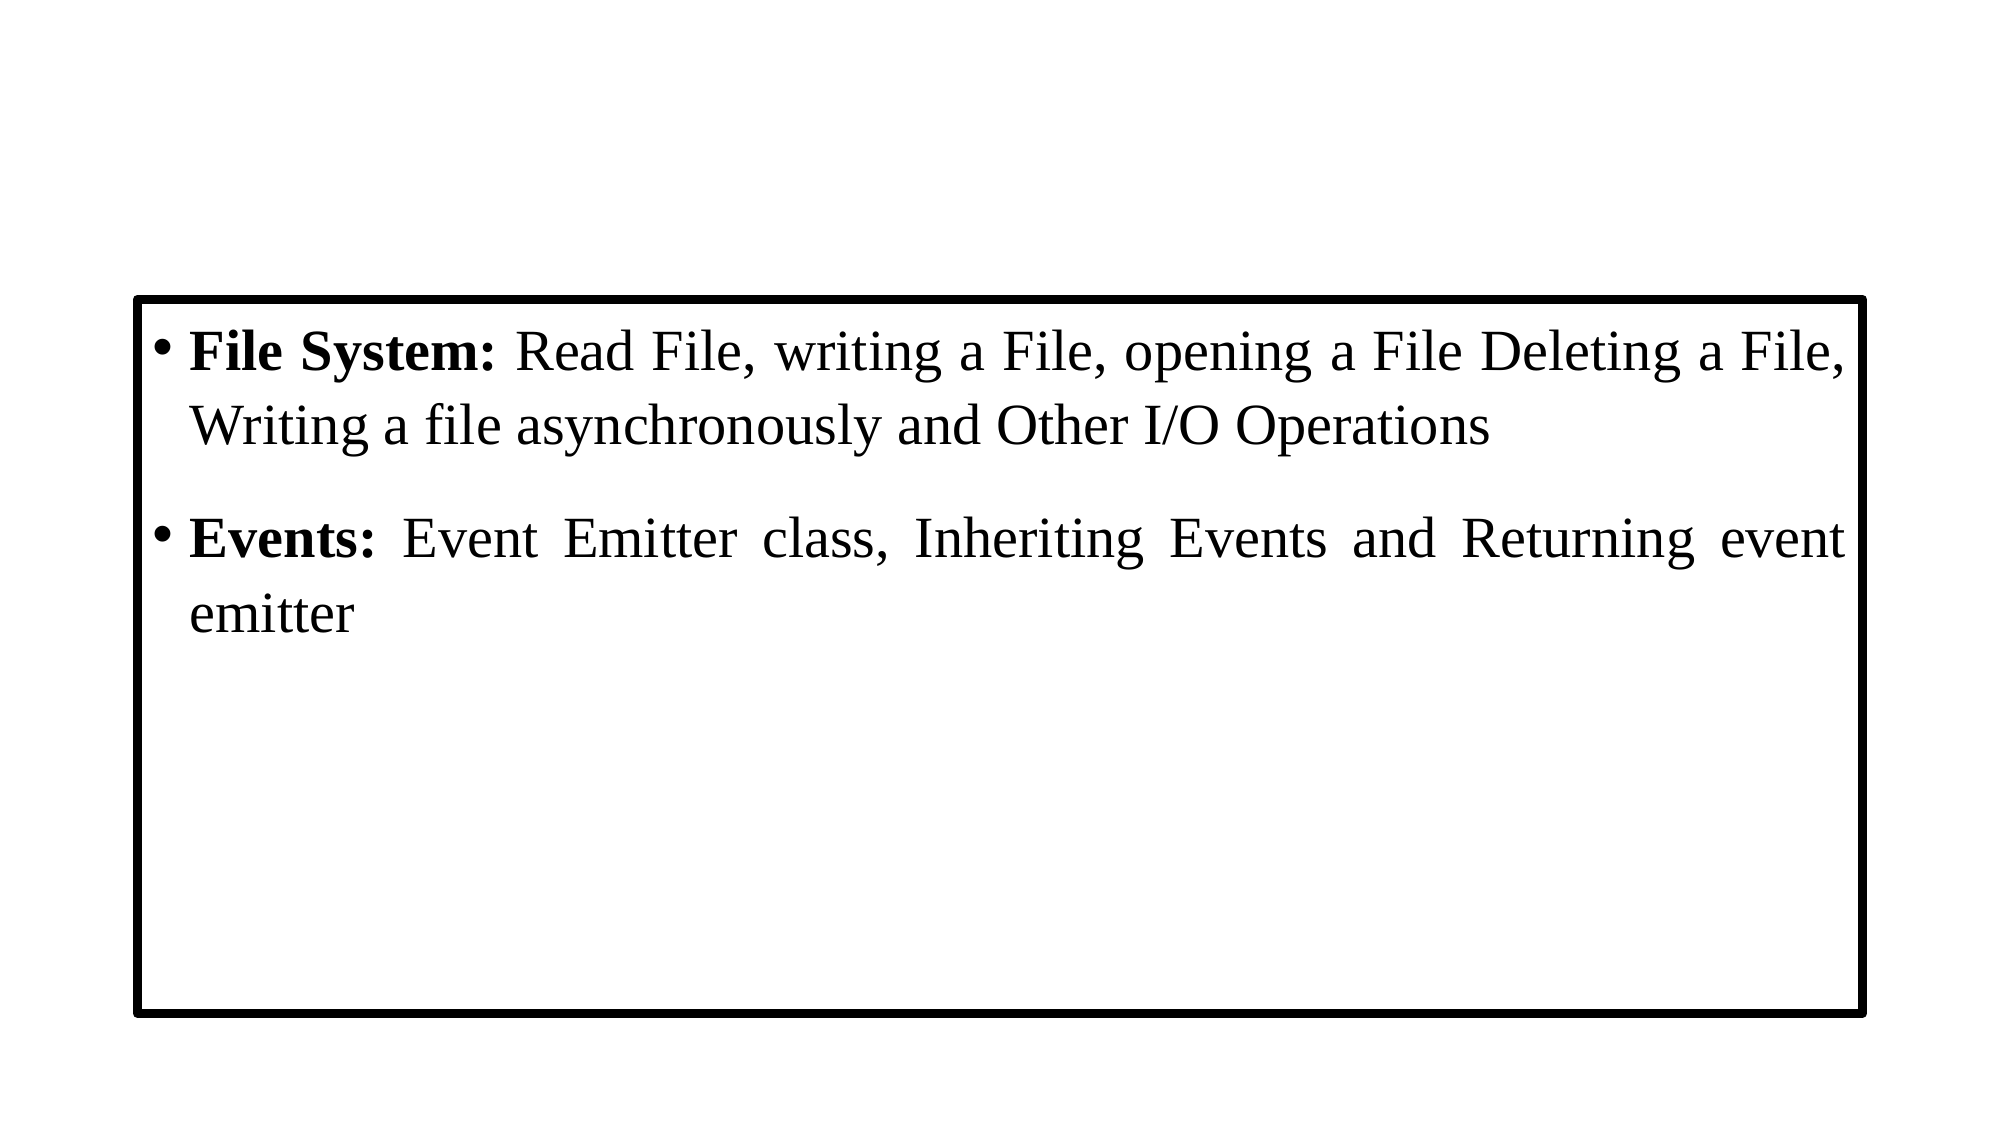

#
File System: Read File, writing a File, opening a File Deleting a File, Writing a file asynchronously and Other I/O Operations
Events: Event Emitter class, Inheriting Events and Returning event emitter